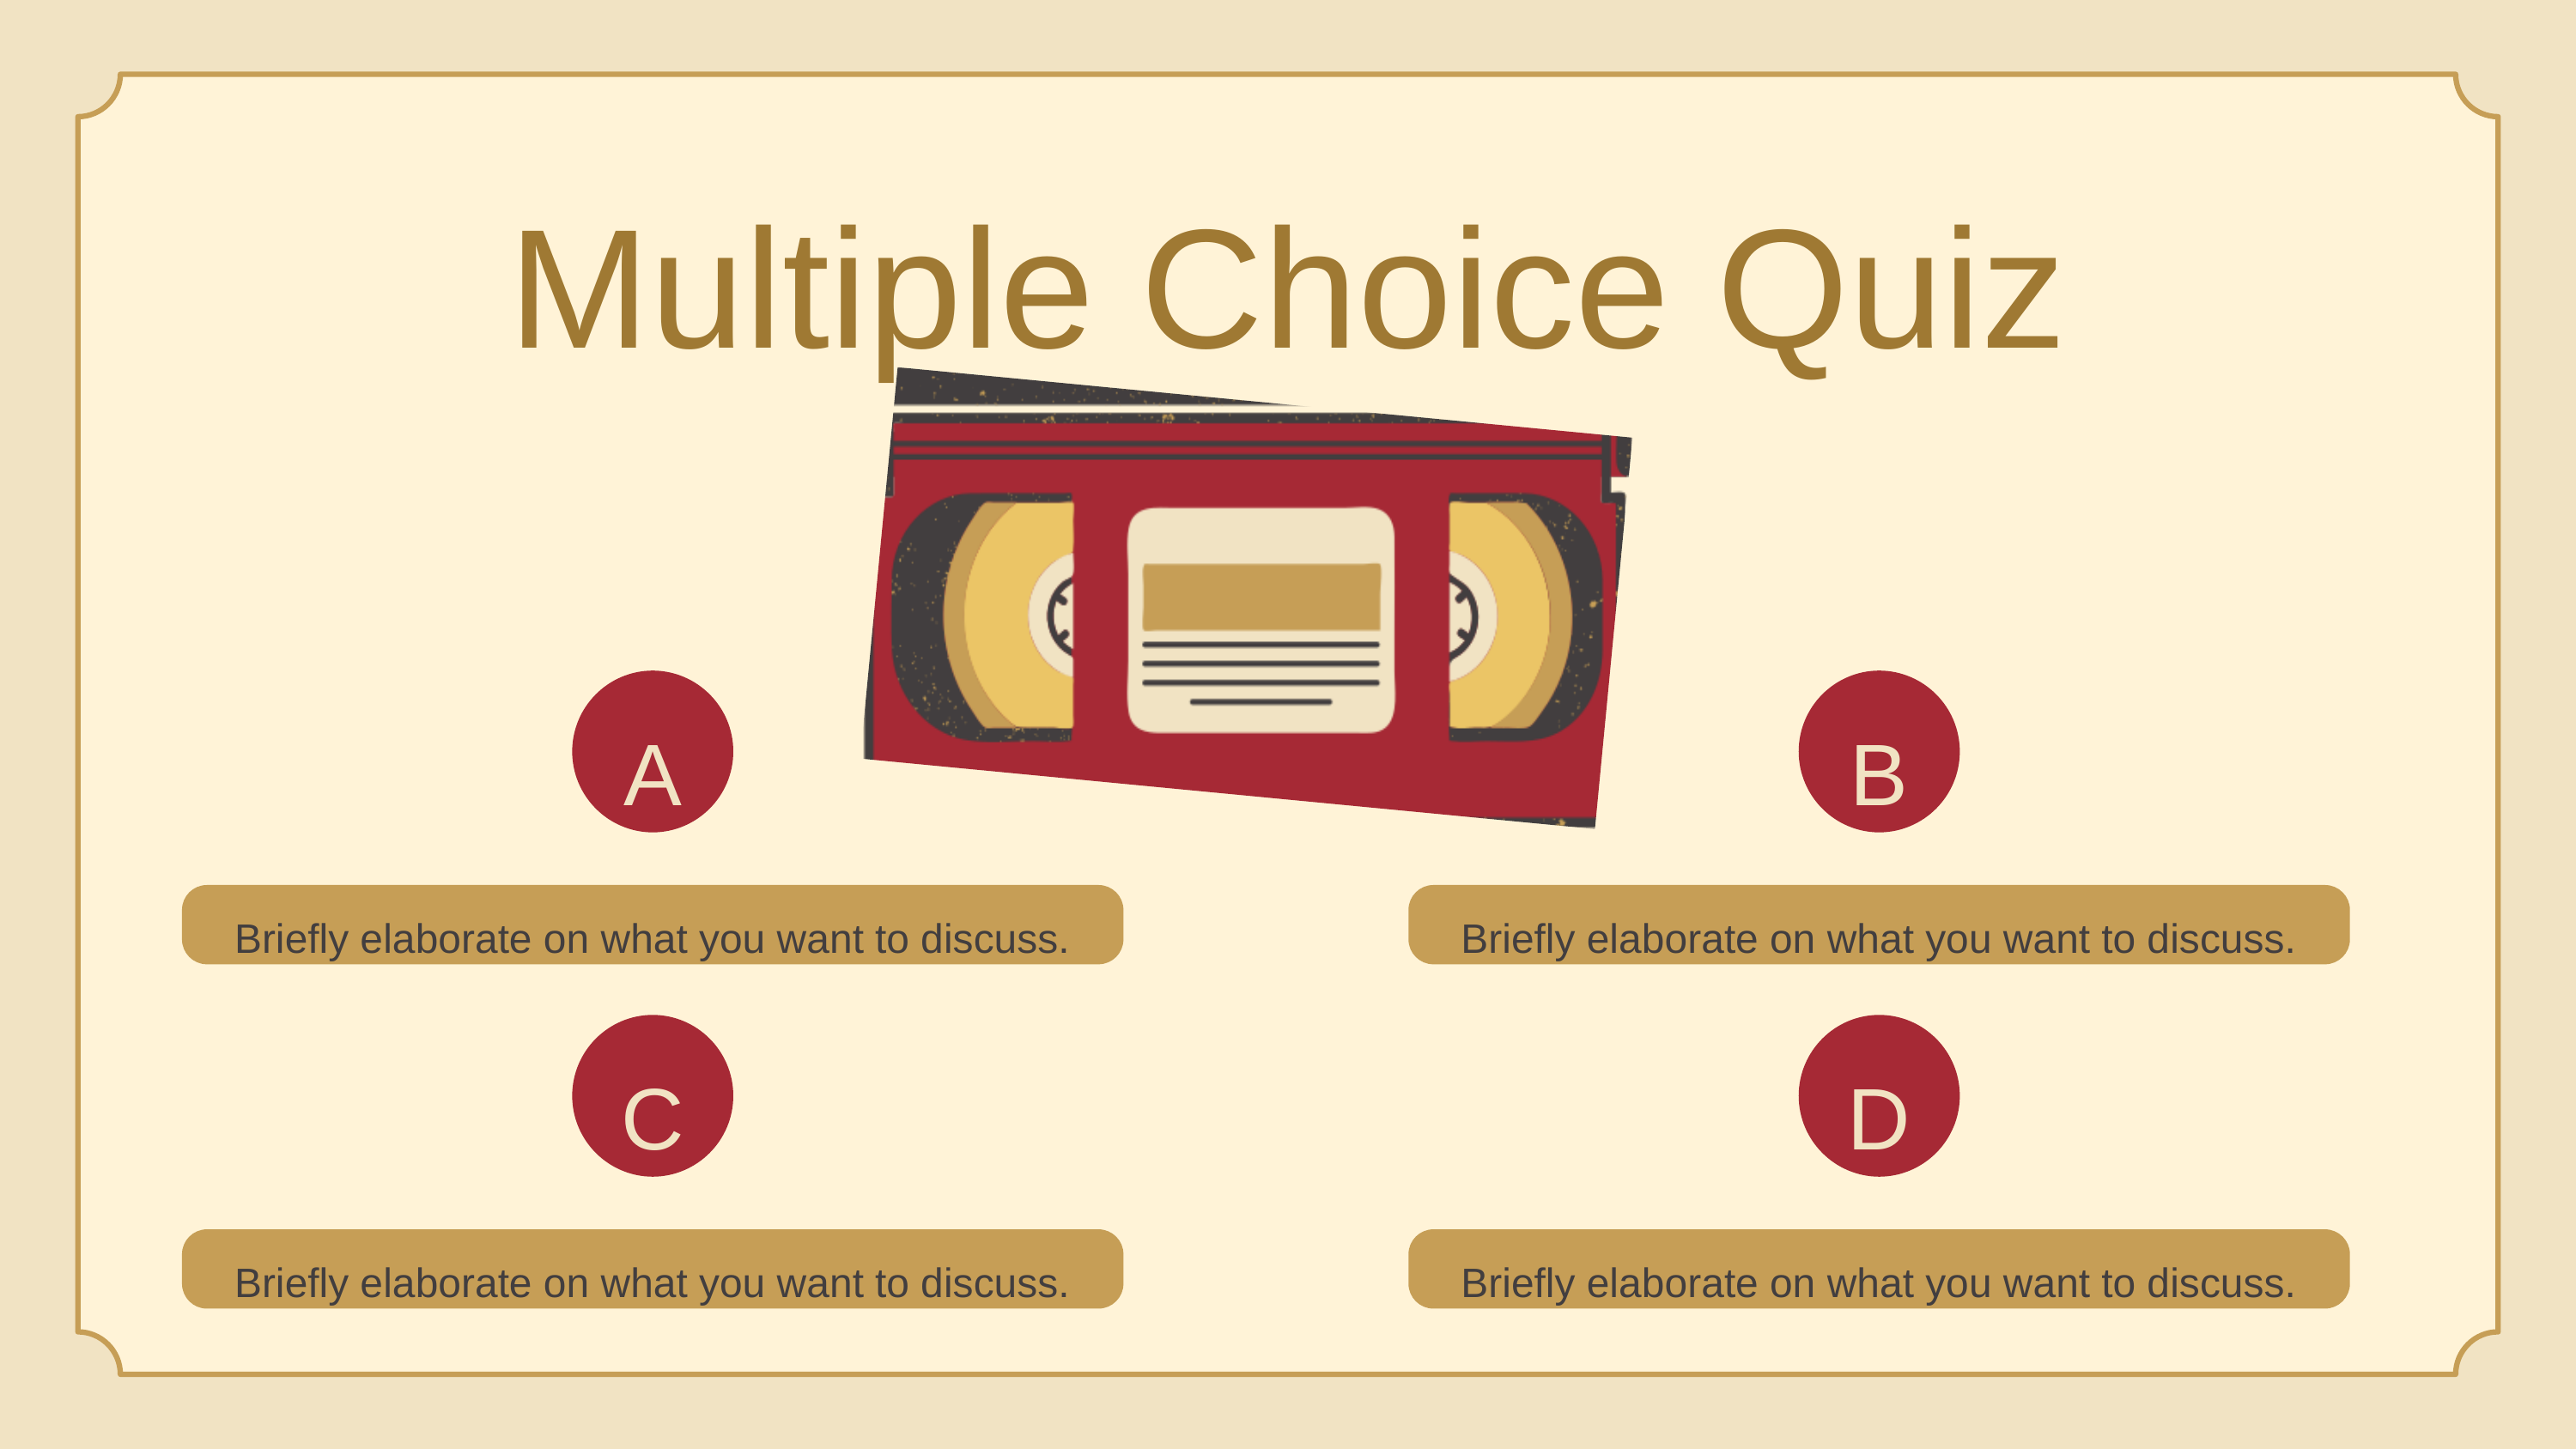

Multiple Choice Quiz

A
B

Briefly elaborate on what you want to discuss.
Briefly elaborate on what you want to discuss.

C
D

Briefly elaborate on what you want to discuss.
Briefly elaborate on what you want to discuss.